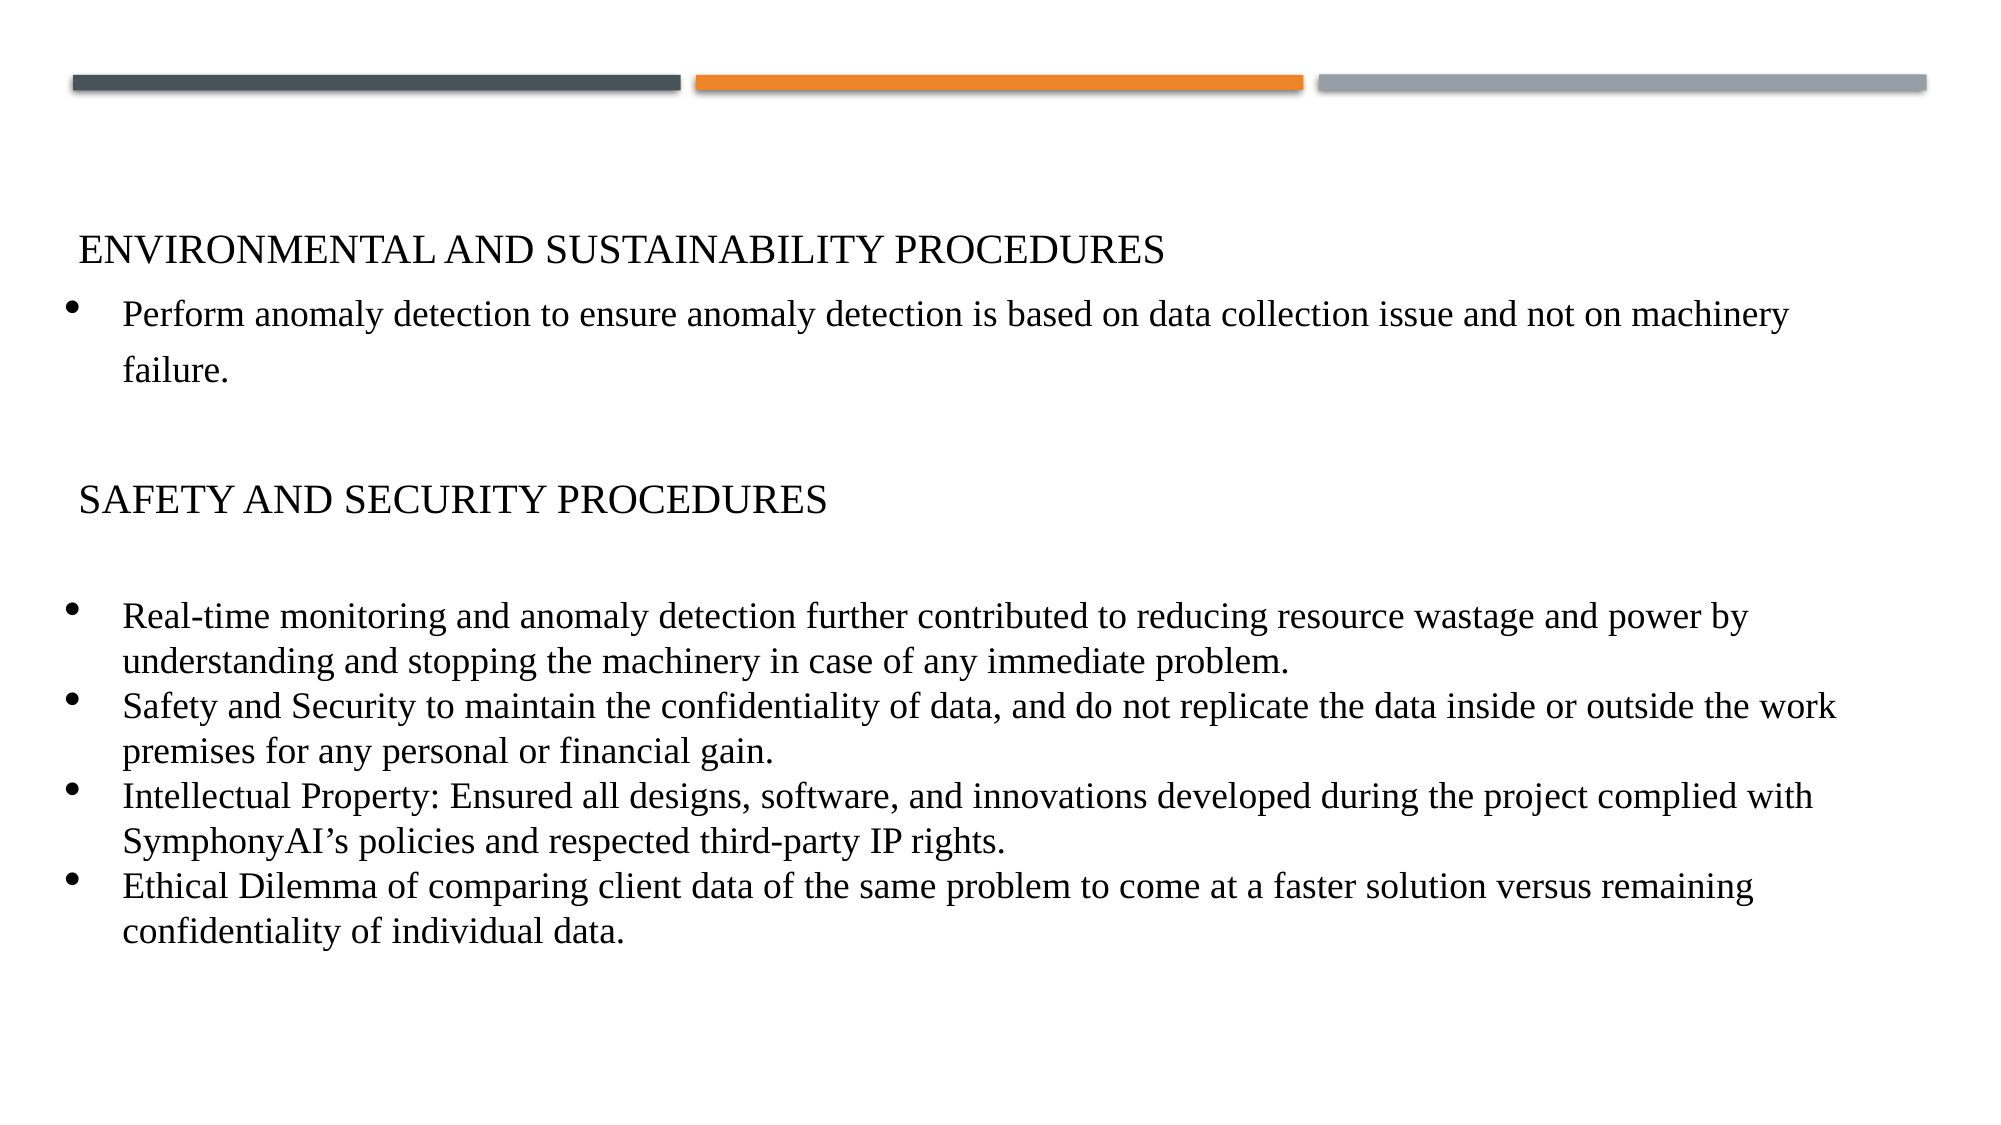

ENVIRONMENTAL AND SUSTAINABILITY PROCEDURES
Perform anomaly detection to ensure anomaly detection is based on data collection issue and not on machinery failure.

SAFETY AND SECURITY PROCEDURES

Real-time monitoring and anomaly detection further contributed to reducing resource wastage and power by understanding and stopping the machinery in case of any immediate problem.
Safety and Security to maintain the confidentiality of data, and do not replicate the data inside or outside the work premises for any personal or financial gain.
Intellectual Property: Ensured all designs, software, and innovations developed during the project complied with SymphonyAI’s policies and respected third-party IP rights.
Ethical Dilemma of comparing client data of the same problem to come at a faster solution versus remaining confidentiality of individual data.